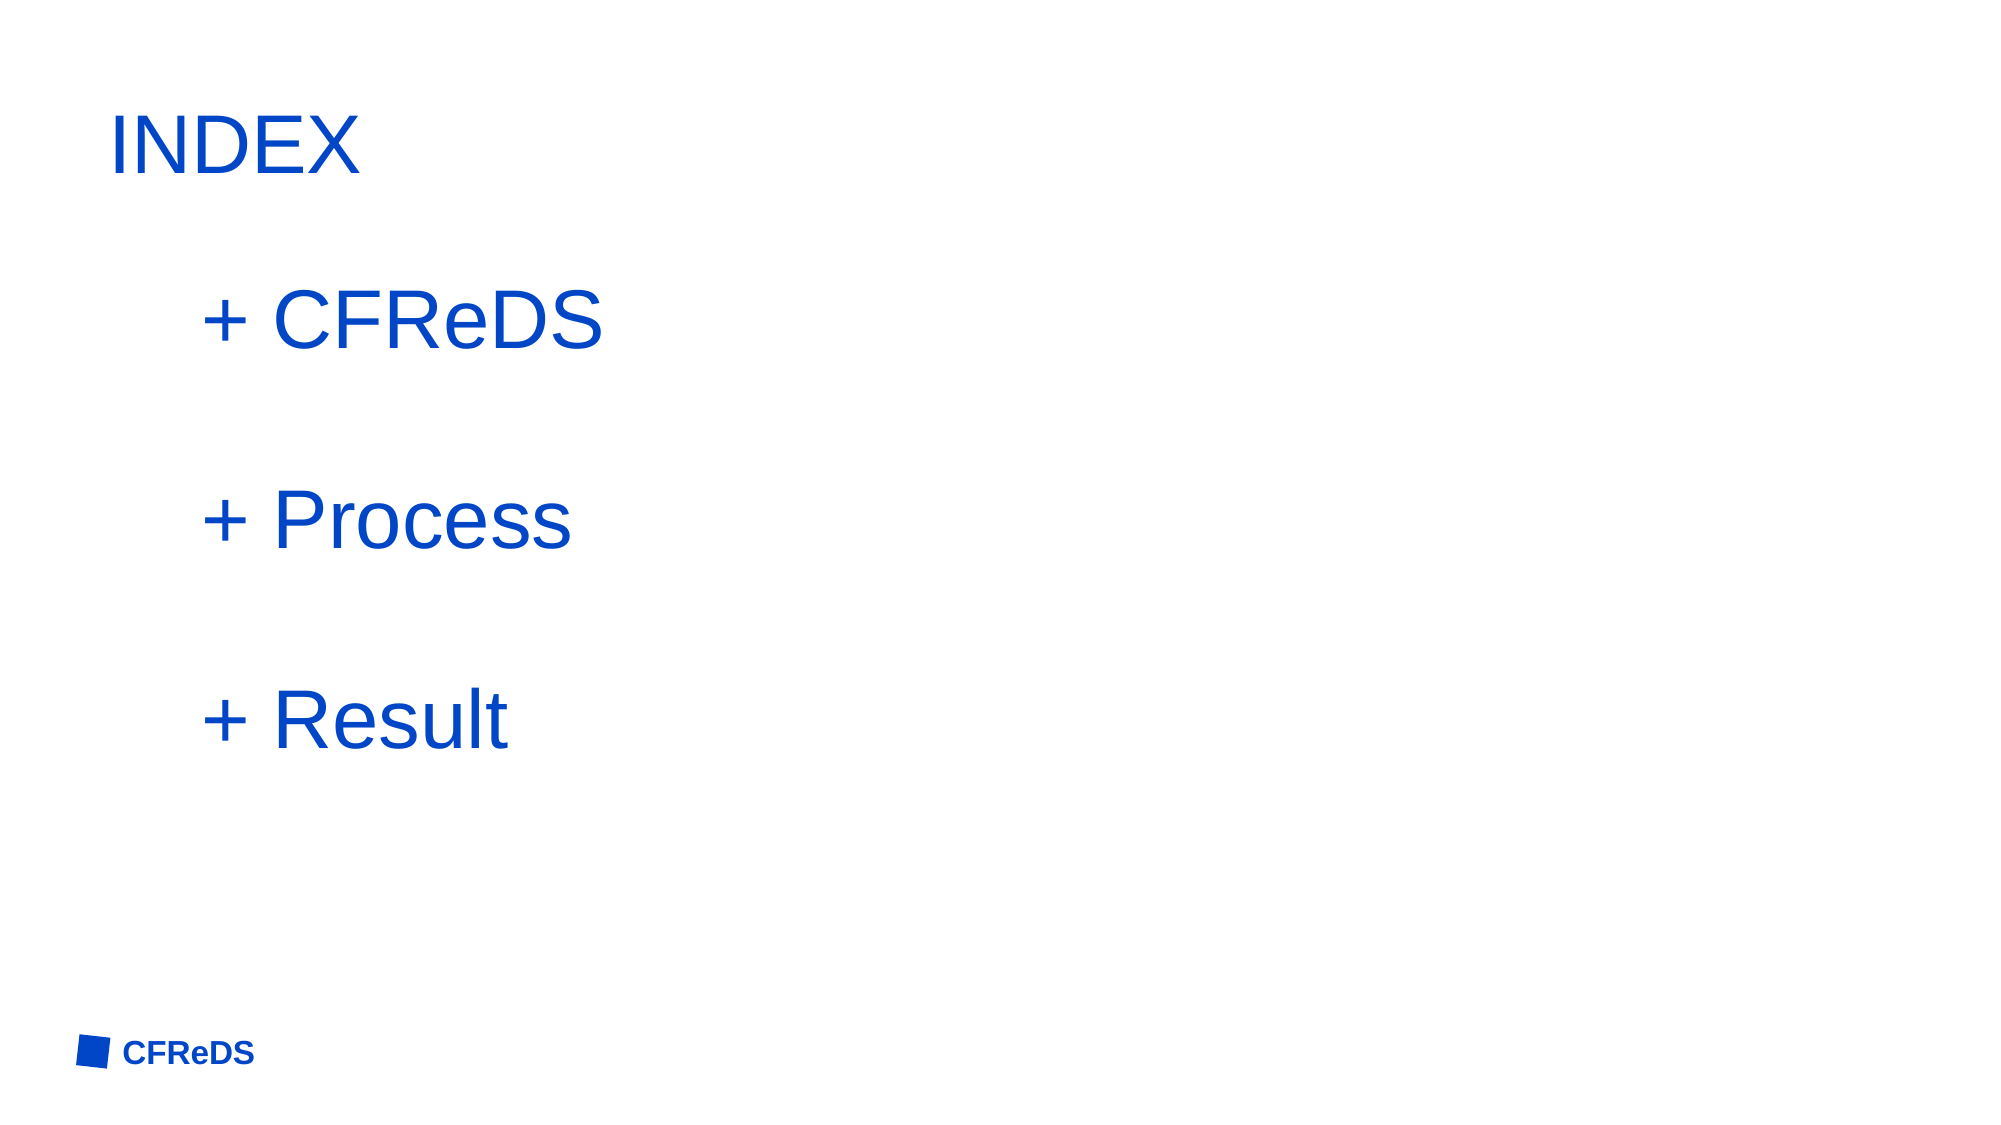

INDEX
+ CFReDS

+ Process

+ Result
CFReDS